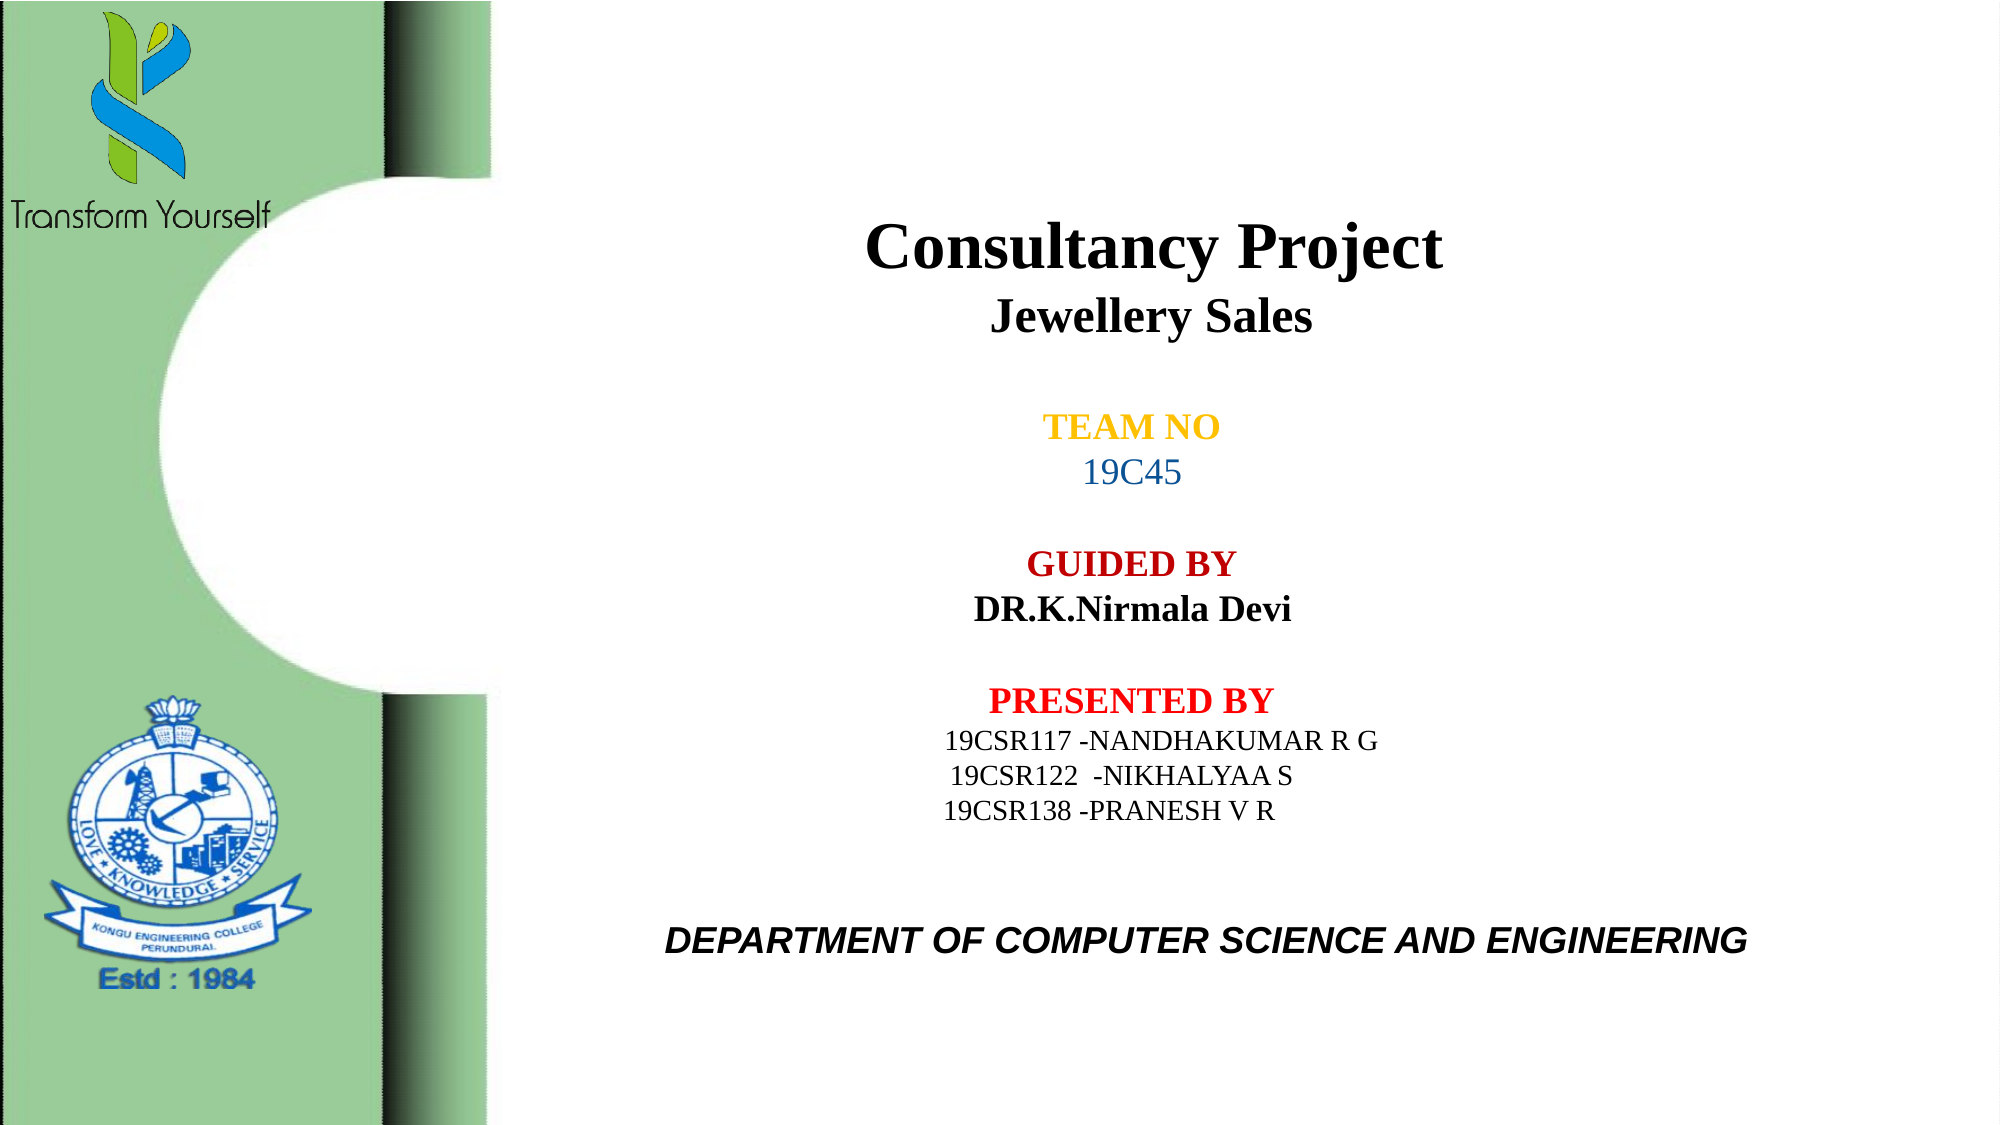

# Consultancy Project Jewellery Sales
TEAM NO
19C45

GUIDED BY
DR.K.Nirmala Devi

PRESENTED BY
19CSR117 -NANDHAKUMAR R G
19CSR122  -NIKHALYAA S
19CSR138 -PRANESH V R

DEPARTMENT OF COMPUTER SCIENCE AND ENGINEERING